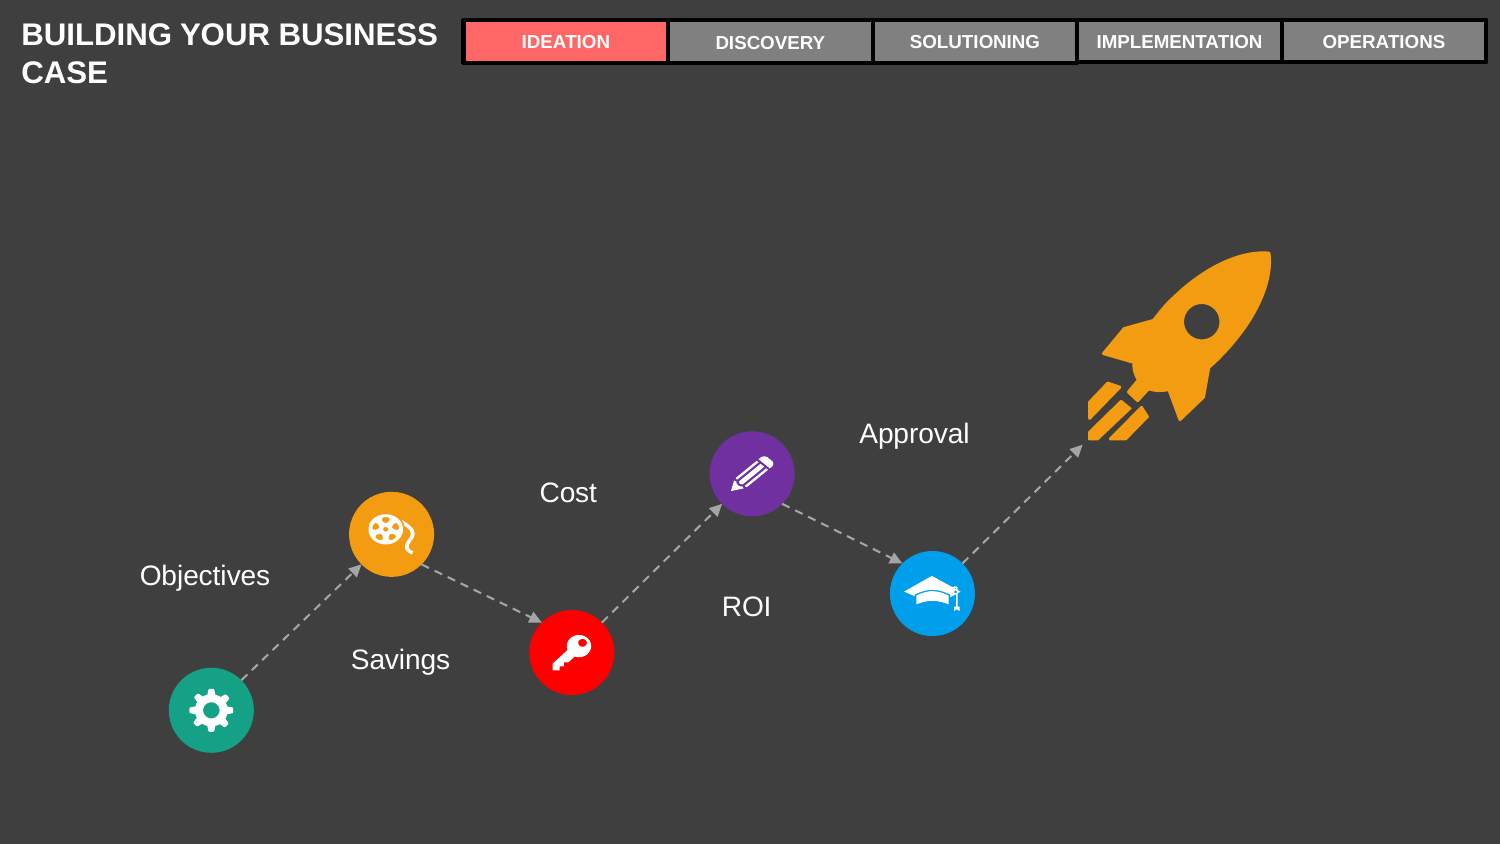

BUILDING YOUR BUSINESS CASE
IMPLEMENTATION
OPERATIONS
IDEATION
SOLUTIONING
DISCOVERY

Approval

Cost

Objectives

ROI

Savings